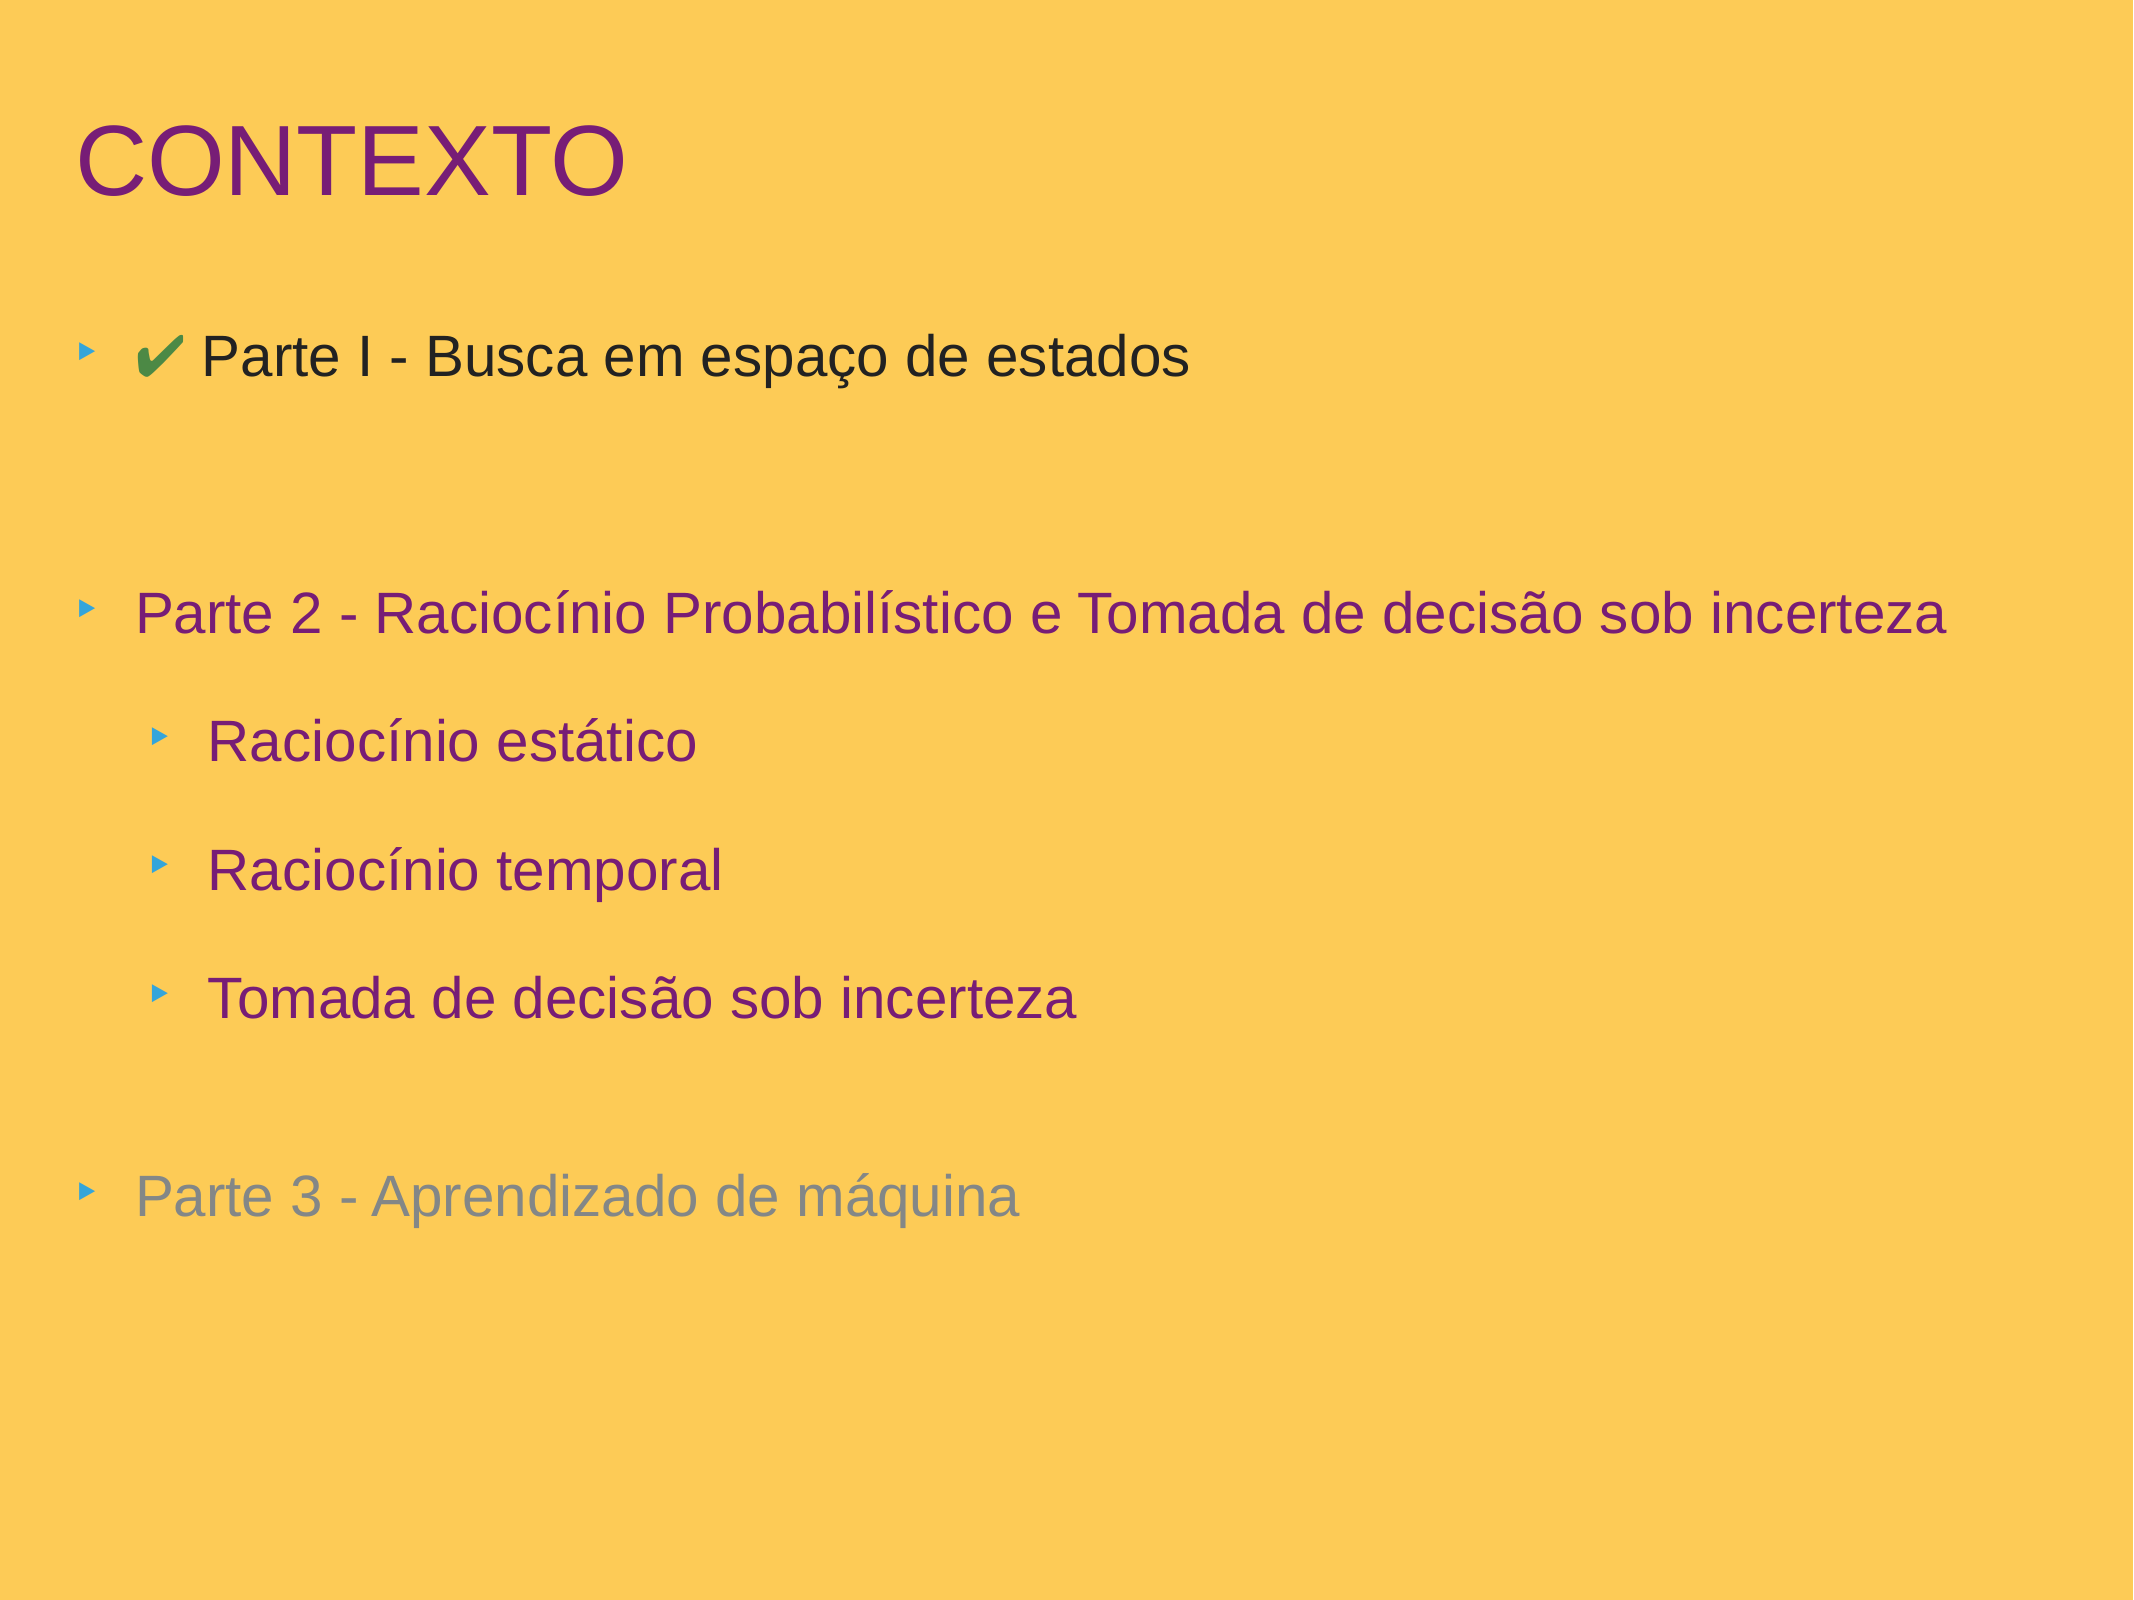

contexto
✔︎ Parte I - Busca em espaço de estados

Parte 2 - Raciocínio Probabilístico e Tomada de decisão sob incerteza
Raciocínio estático
Raciocínio temporal
Tomada de decisão sob incerteza

Parte 3 - Aprendizado de máquina